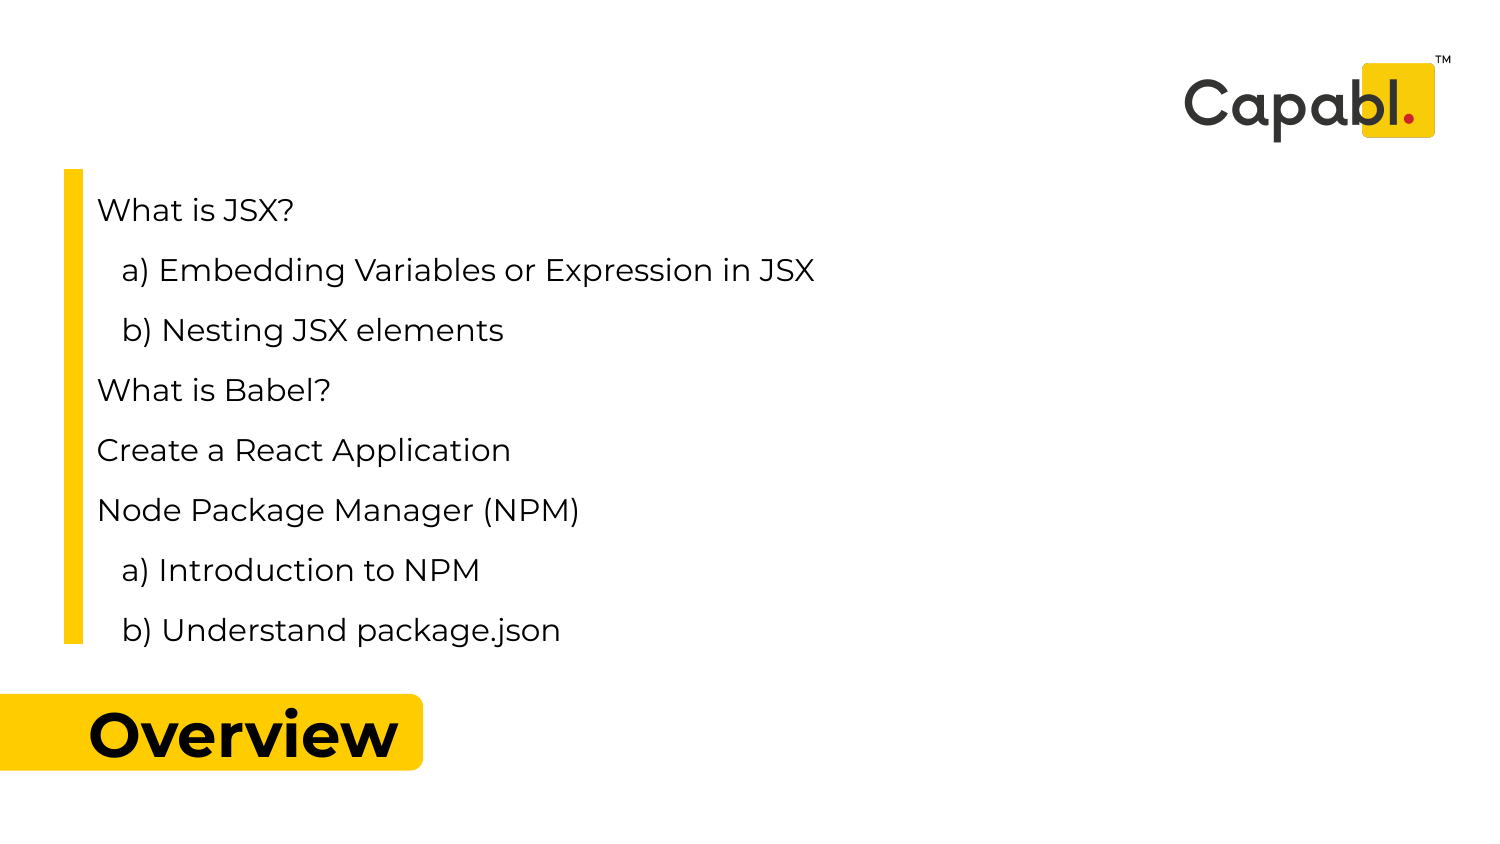

What is JSX?
   a) Embedding Variables or Expression in JSX
   b) Nesting JSX elements
What is Babel?
Create a React Application
Node Package Manager (NPM)
   a) Introduction to NPM
   b) Understand package.json

# Overview